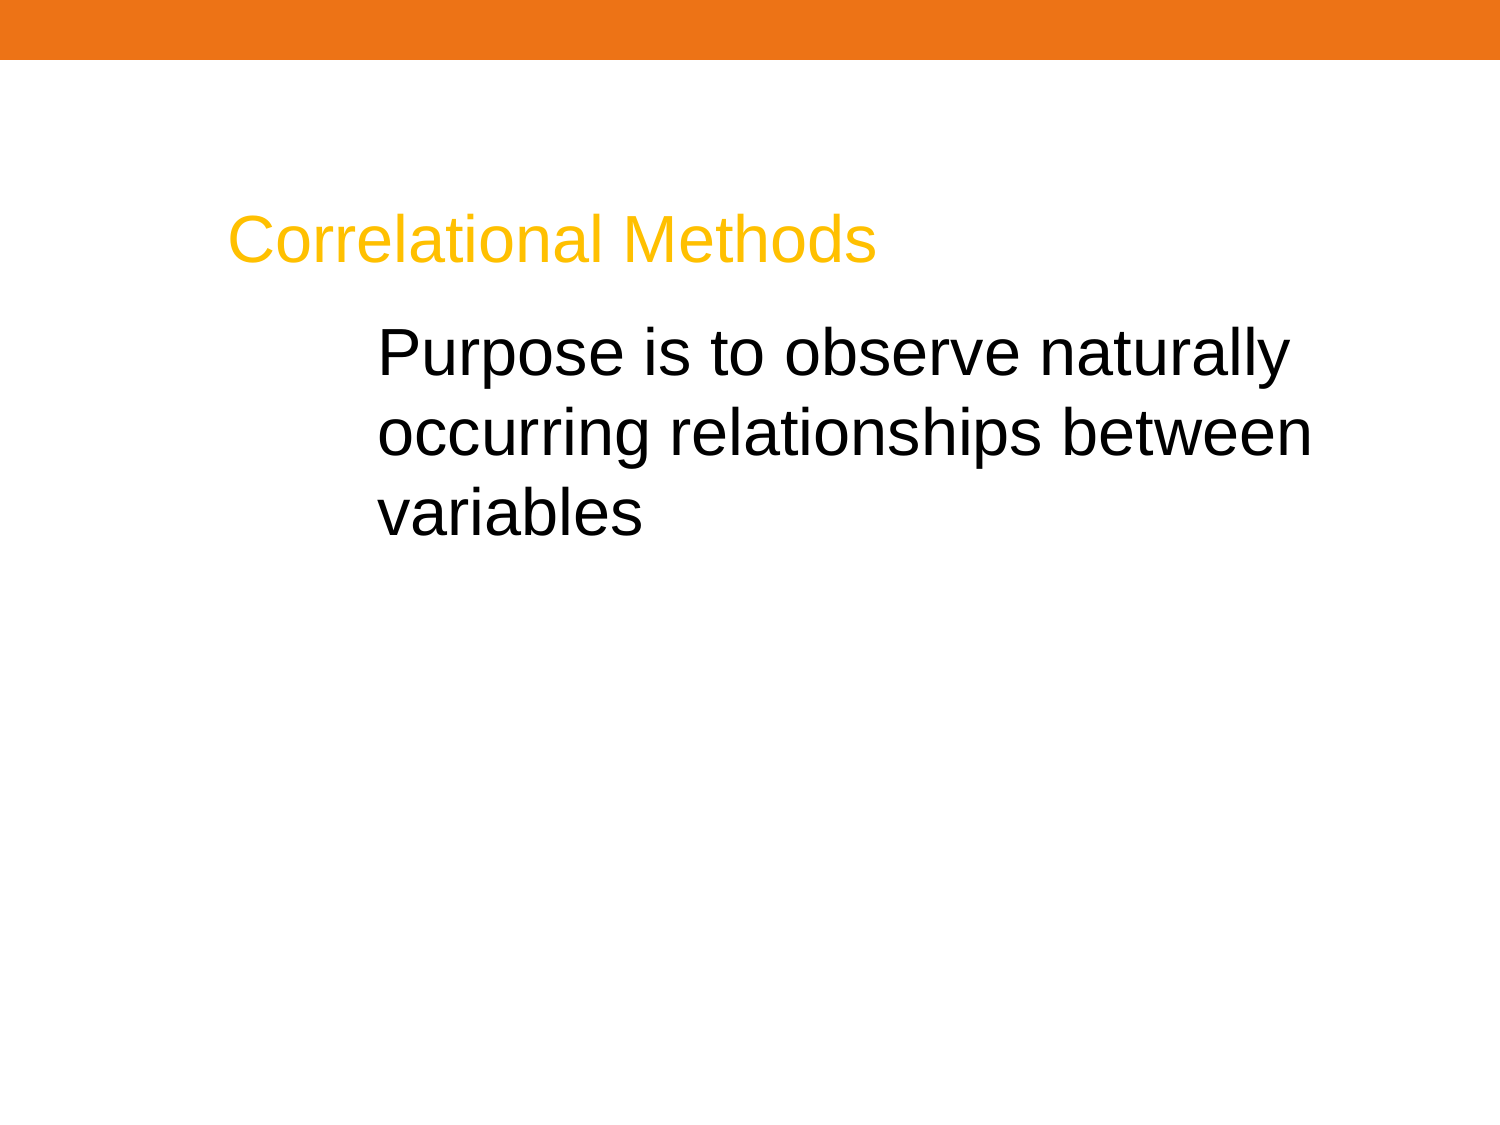

Correlational Methods
		Purpose is to observe naturally 		occurring relationships between 		variables